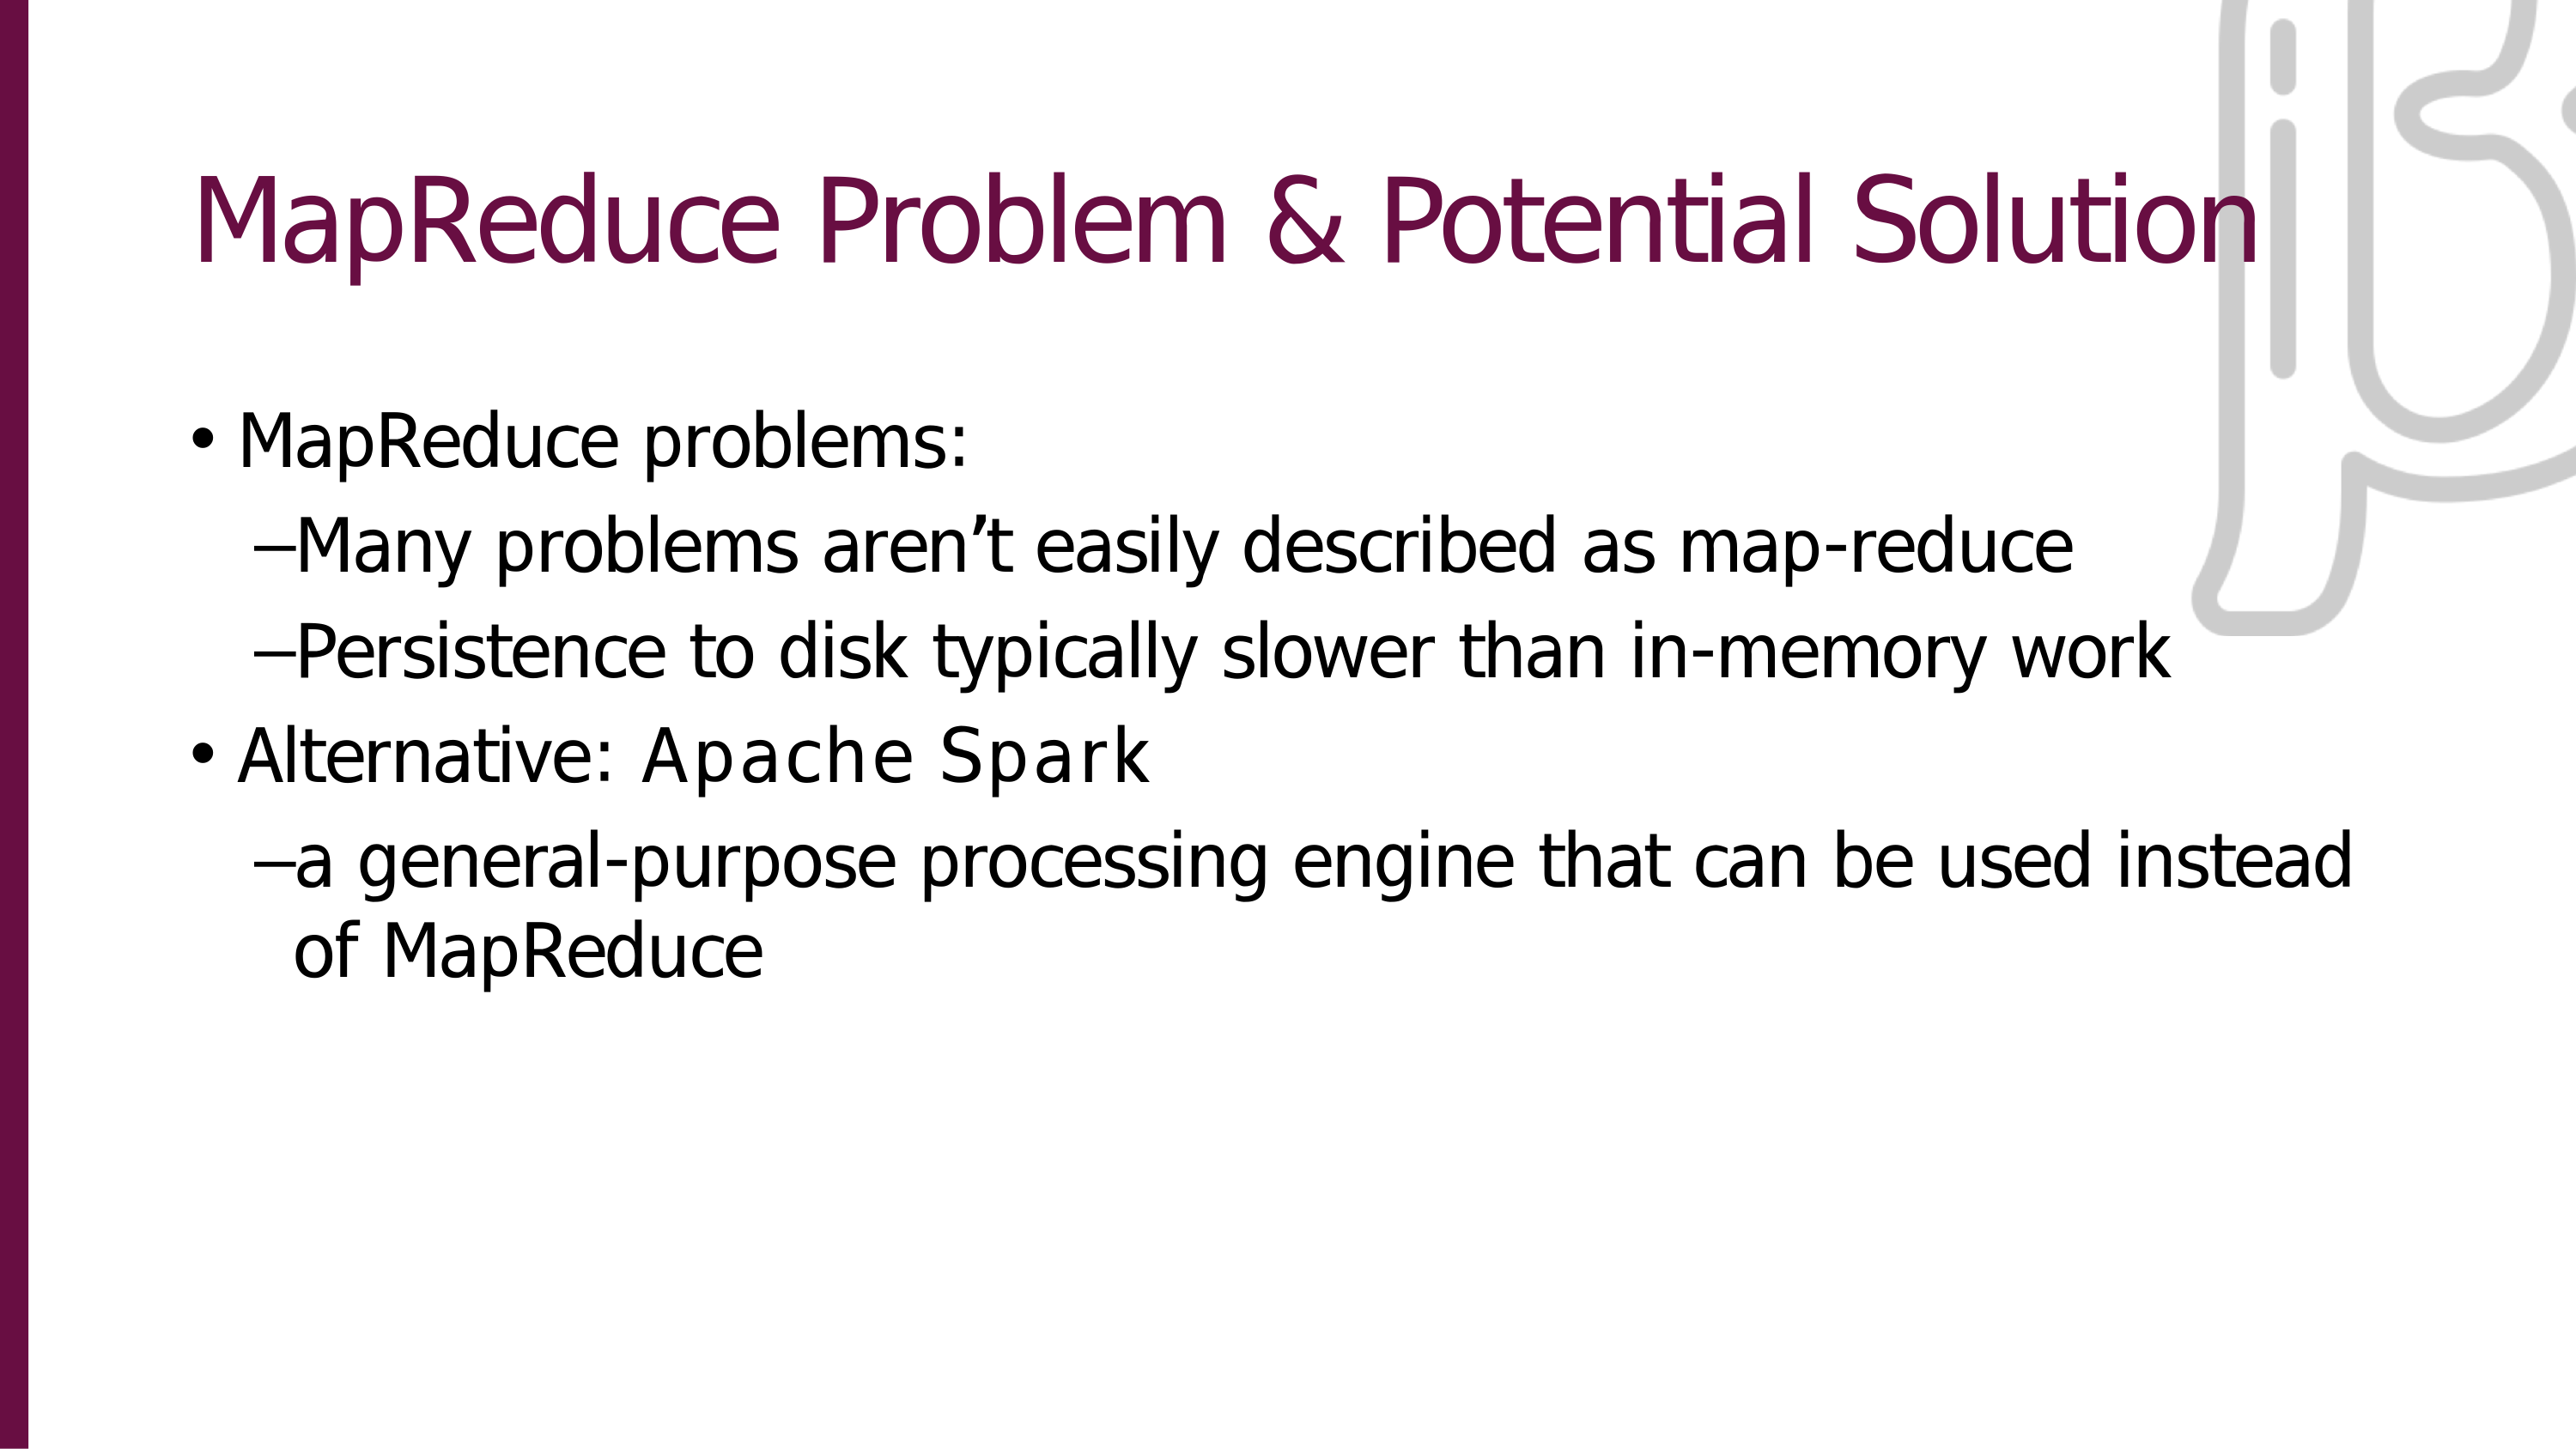

MapReduce Problem & Potential Solution
MapReduce problems:
Many problems aren’t easily described as map-reduce
Persistence to disk typically slower than in-memory work
Alternative: Apache Spark
a general-purpose processing engine that can be used instead of MapReduce